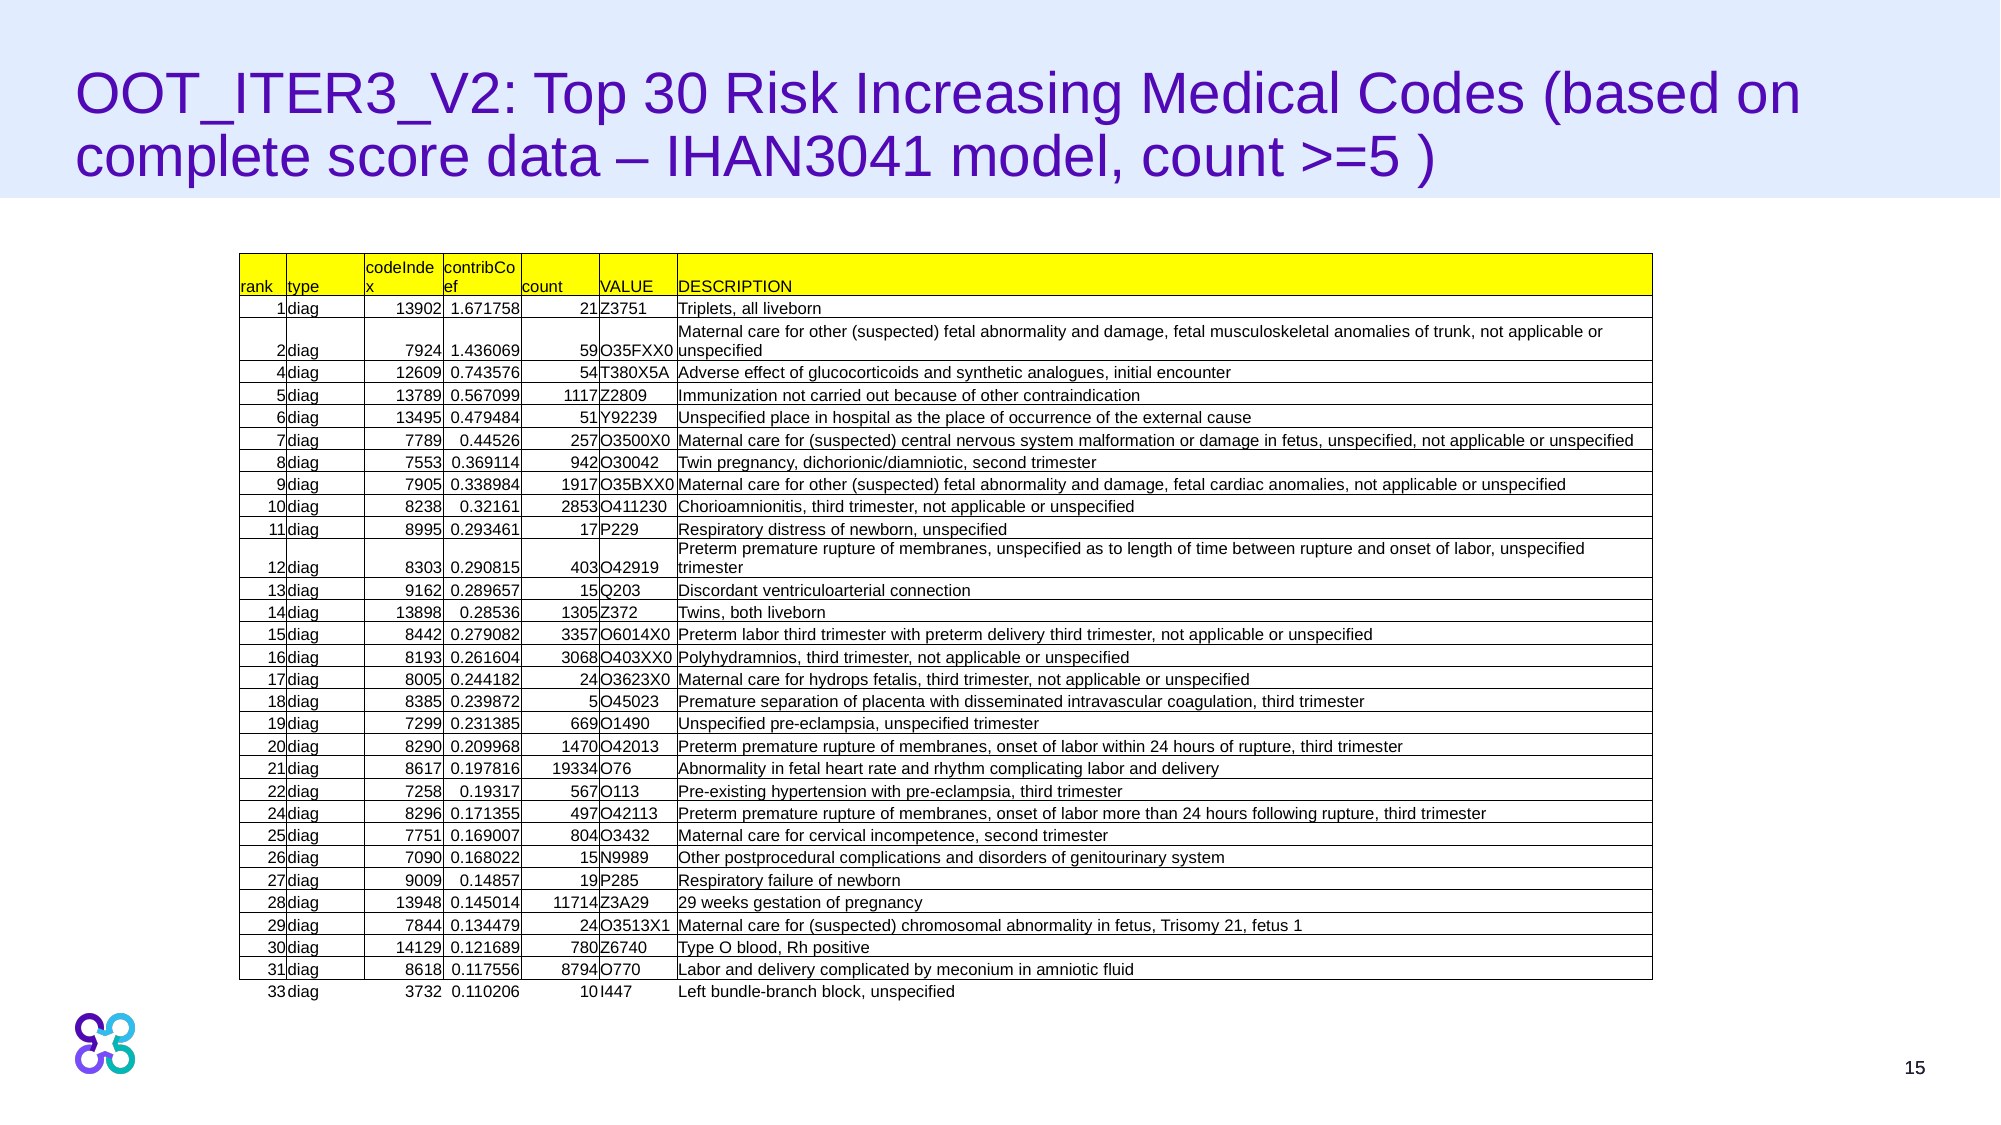

# OOT_ITER3_V2: Top 30 Risk Increasing Medical Codes (based on complete score data – IHAN3041 model, count >=5 )
| rank | type | codeIndex | contribCoef | count | VALUE | DESCRIPTION |
| --- | --- | --- | --- | --- | --- | --- |
| 1 | diag | 13902 | 1.671758 | 21 | Z3751 | Triplets, all liveborn |
| 2 | diag | 7924 | 1.436069 | 59 | O35FXX0 | Maternal care for other (suspected) fetal abnormality and damage, fetal musculoskeletal anomalies of trunk, not applicable or unspecified |
| 4 | diag | 12609 | 0.743576 | 54 | T380X5A | Adverse effect of glucocorticoids and synthetic analogues, initial encounter |
| 5 | diag | 13789 | 0.567099 | 1117 | Z2809 | Immunization not carried out because of other contraindication |
| 6 | diag | 13495 | 0.479484 | 51 | Y92239 | Unspecified place in hospital as the place of occurrence of the external cause |
| 7 | diag | 7789 | 0.44526 | 257 | O3500X0 | Maternal care for (suspected) central nervous system malformation or damage in fetus, unspecified, not applicable or unspecified |
| 8 | diag | 7553 | 0.369114 | 942 | O30042 | Twin pregnancy, dichorionic/diamniotic, second trimester |
| 9 | diag | 7905 | 0.338984 | 1917 | O35BXX0 | Maternal care for other (suspected) fetal abnormality and damage, fetal cardiac anomalies, not applicable or unspecified |
| 10 | diag | 8238 | 0.32161 | 2853 | O411230 | Chorioamnionitis, third trimester, not applicable or unspecified |
| 11 | diag | 8995 | 0.293461 | 17 | P229 | Respiratory distress of newborn, unspecified |
| 12 | diag | 8303 | 0.290815 | 403 | O42919 | Preterm premature rupture of membranes, unspecified as to length of time between rupture and onset of labor, unspecified trimester |
| 13 | diag | 9162 | 0.289657 | 15 | Q203 | Discordant ventriculoarterial connection |
| 14 | diag | 13898 | 0.28536 | 1305 | Z372 | Twins, both liveborn |
| 15 | diag | 8442 | 0.279082 | 3357 | O6014X0 | Preterm labor third trimester with preterm delivery third trimester, not applicable or unspecified |
| 16 | diag | 8193 | 0.261604 | 3068 | O403XX0 | Polyhydramnios, third trimester, not applicable or unspecified |
| 17 | diag | 8005 | 0.244182 | 24 | O3623X0 | Maternal care for hydrops fetalis, third trimester, not applicable or unspecified |
| 18 | diag | 8385 | 0.239872 | 5 | O45023 | Premature separation of placenta with disseminated intravascular coagulation, third trimester |
| 19 | diag | 7299 | 0.231385 | 669 | O1490 | Unspecified pre-eclampsia, unspecified trimester |
| 20 | diag | 8290 | 0.209968 | 1470 | O42013 | Preterm premature rupture of membranes, onset of labor within 24 hours of rupture, third trimester |
| 21 | diag | 8617 | 0.197816 | 19334 | O76 | Abnormality in fetal heart rate and rhythm complicating labor and delivery |
| 22 | diag | 7258 | 0.19317 | 567 | O113 | Pre-existing hypertension with pre-eclampsia, third trimester |
| 24 | diag | 8296 | 0.171355 | 497 | O42113 | Preterm premature rupture of membranes, onset of labor more than 24 hours following rupture, third trimester |
| 25 | diag | 7751 | 0.169007 | 804 | O3432 | Maternal care for cervical incompetence, second trimester |
| 26 | diag | 7090 | 0.168022 | 15 | N9989 | Other postprocedural complications and disorders of genitourinary system |
| 27 | diag | 9009 | 0.14857 | 19 | P285 | Respiratory failure of newborn |
| 28 | diag | 13948 | 0.145014 | 11714 | Z3A29 | 29 weeks gestation of pregnancy |
| 29 | diag | 7844 | 0.134479 | 24 | O3513X1 | Maternal care for (suspected) chromosomal abnormality in fetus, Trisomy 21, fetus 1 |
| 30 | diag | 14129 | 0.121689 | 780 | Z6740 | Type O blood, Rh positive |
| 31 | diag | 8618 | 0.117556 | 8794 | O770 | Labor and delivery complicated by meconium in amniotic fluid |
| 33 | diag | 3732 | 0.110206 | 10 | I447 | Left bundle-branch block, unspecified |